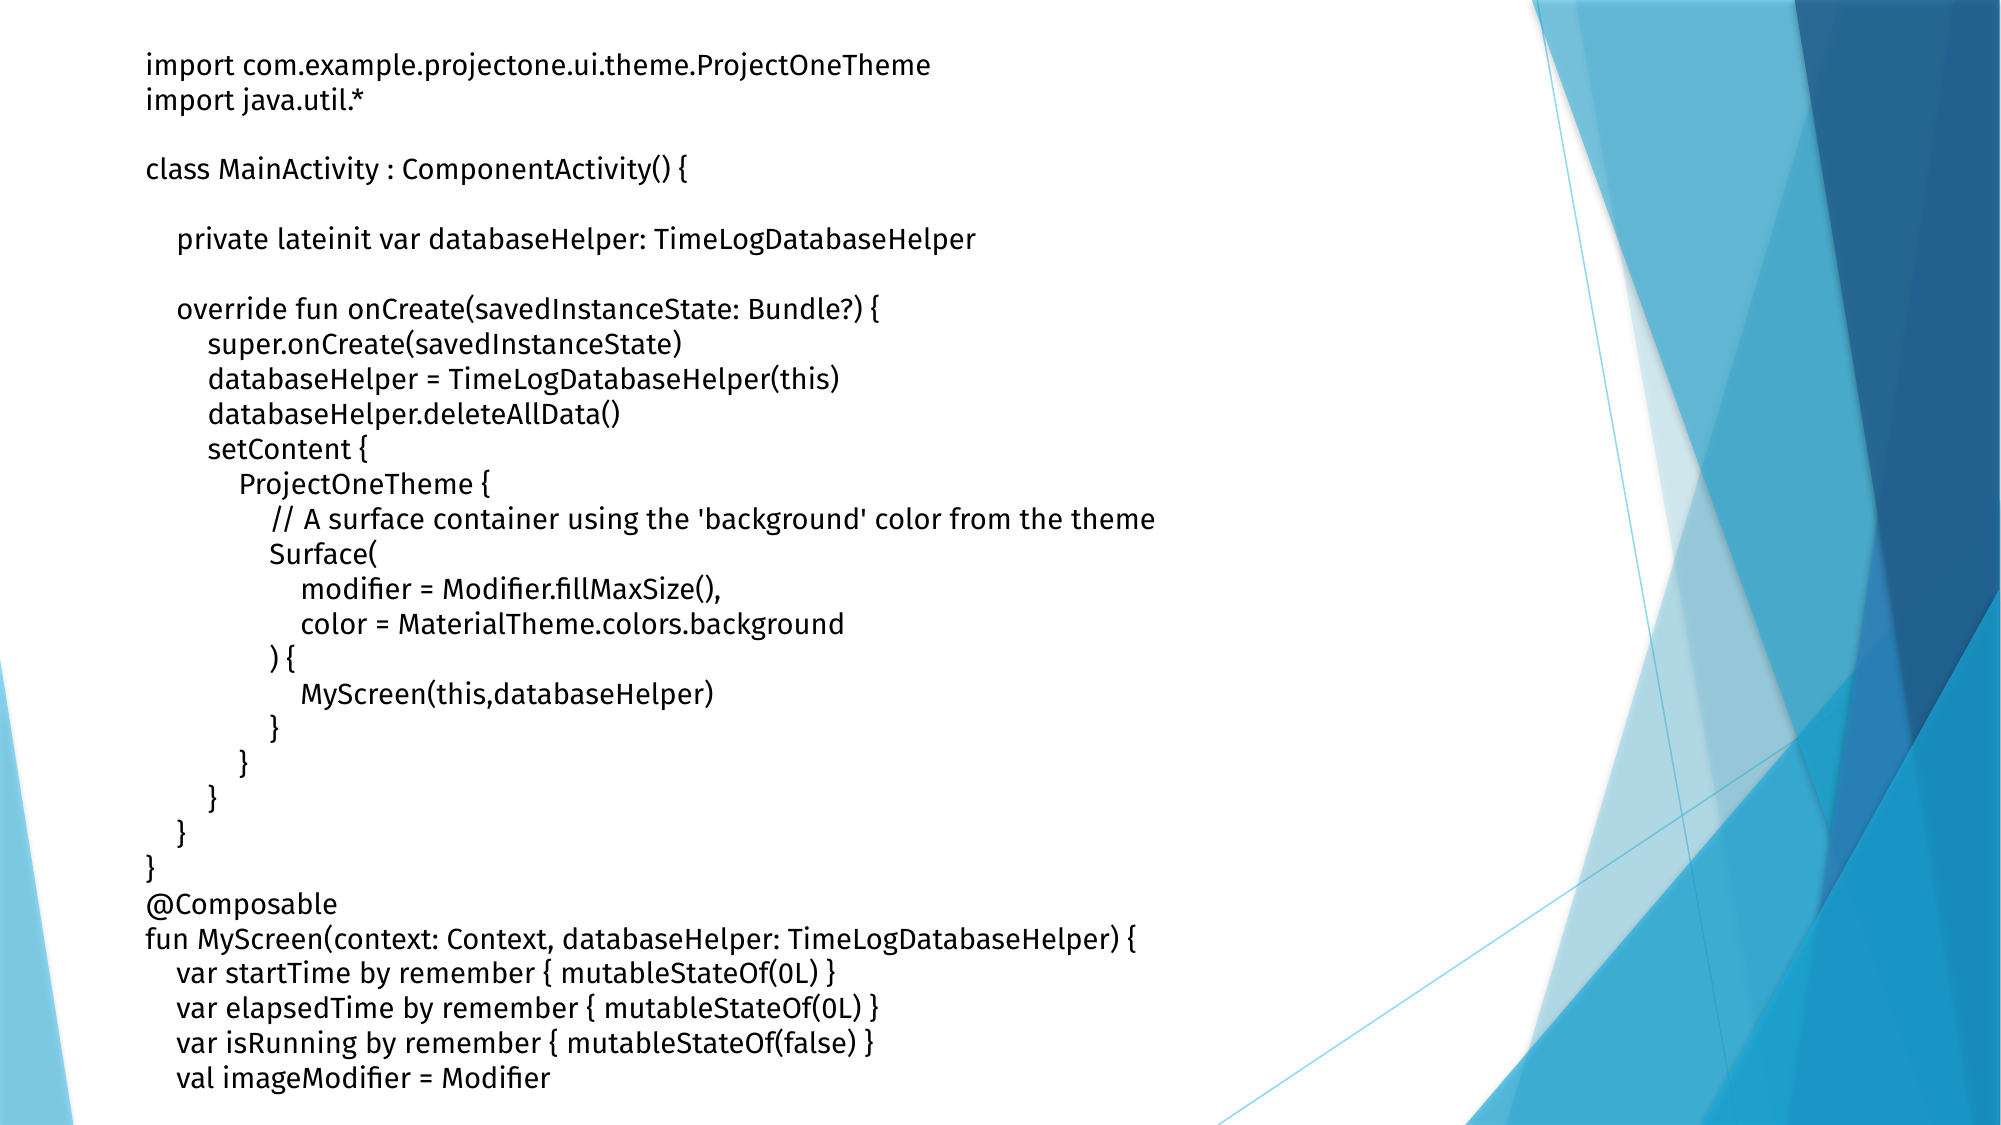

import com.example.projectone.ui.theme.ProjectOneTheme
import java.util.*

class MainActivity : ComponentActivity() {

    private lateinit var databaseHelper: TimeLogDatabaseHelper

    override fun onCreate(savedInstanceState: Bundle?) {
        super.onCreate(savedInstanceState)
        databaseHelper = TimeLogDatabaseHelper(this)
        databaseHelper.deleteAllData()
        setContent {
            ProjectOneTheme {
                // A surface container using the 'background' color from the theme
                Surface(
                    modifier = Modifier.fillMaxSize(),
                    color = MaterialTheme.colors.background
                ) {
                    MyScreen(this,databaseHelper)
                }
            }
        }
    }
}
@Composable
fun MyScreen(context: Context, databaseHelper: TimeLogDatabaseHelper) {
    var startTime by remember { mutableStateOf(0L) }
    var elapsedTime by remember { mutableStateOf(0L) }
    var isRunning by remember { mutableStateOf(false) }
    val imageModifier = Modifier